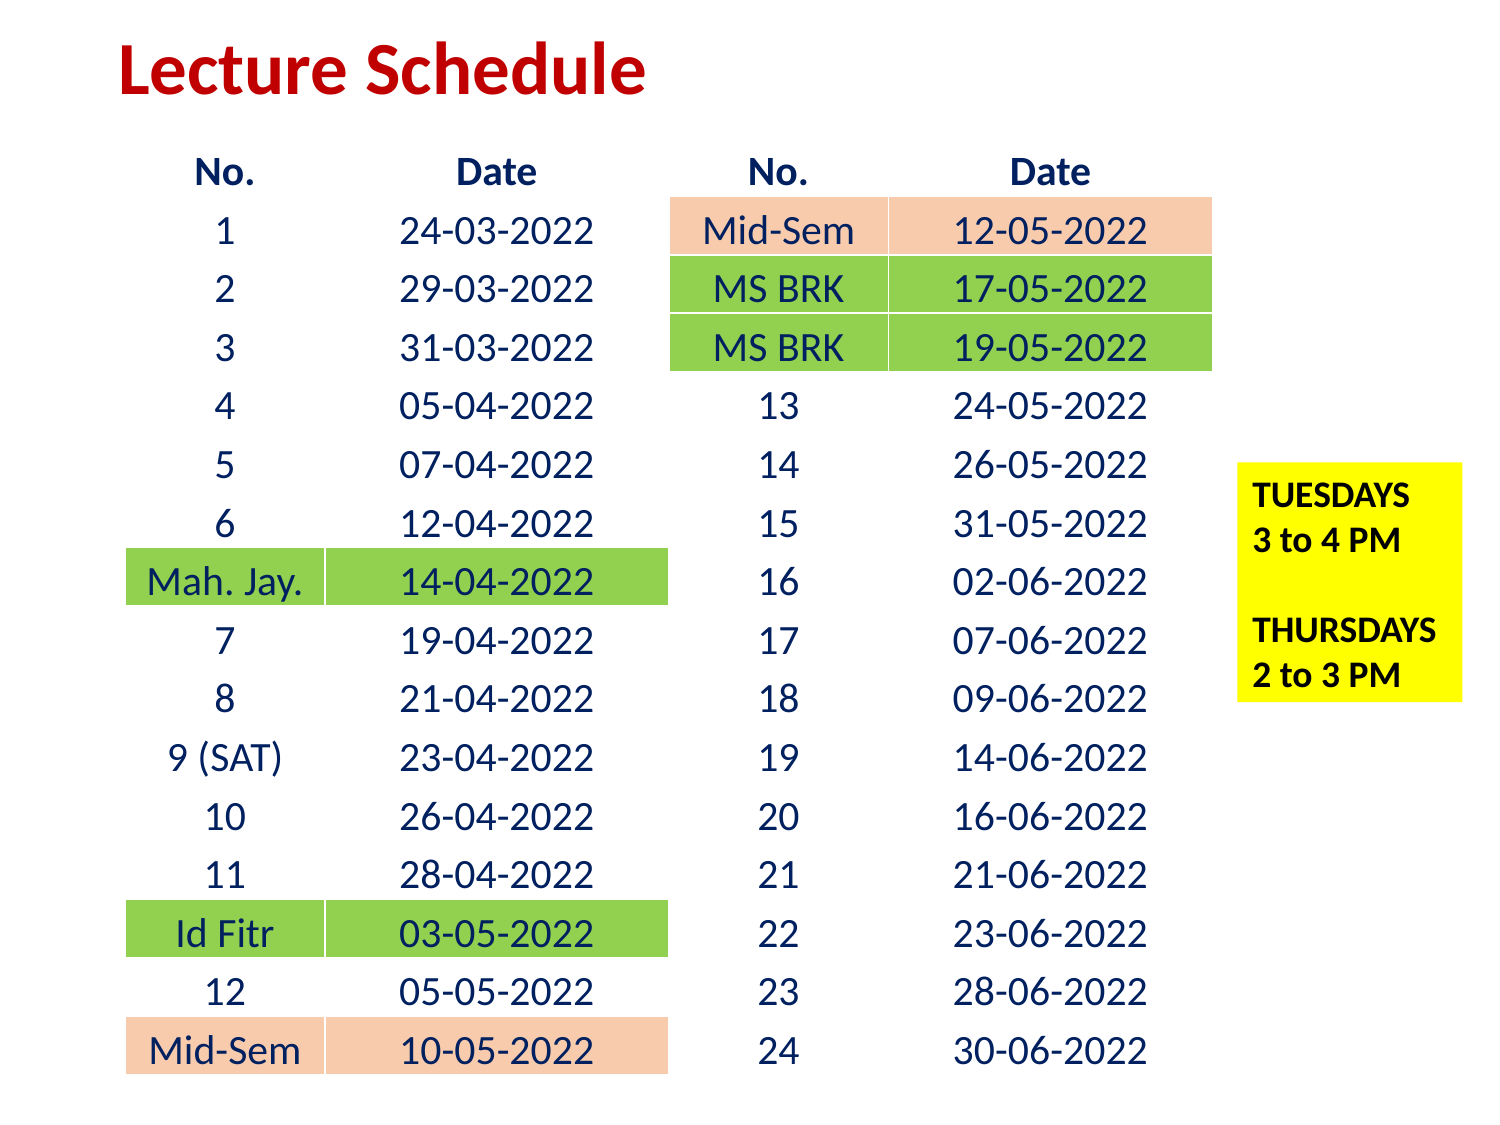

# Lecture Schedule
| No. | Date | No. | Date |
| --- | --- | --- | --- |
| 1 | 24-03-2022 | Mid-Sem | 12-05-2022 |
| 2 | 29-03-2022 | MS BRK | 17-05-2022 |
| 3 | 31-03-2022 | MS BRK | 19-05-2022 |
| 4 | 05-04-2022 | 13 | 24-05-2022 |
| 5 | 07-04-2022 | 14 | 26-05-2022 |
| 6 | 12-04-2022 | 15 | 31-05-2022 |
| Mah. Jay. | 14-04-2022 | 16 | 02-06-2022 |
| 7 | 19-04-2022 | 17 | 07-06-2022 |
| 8 | 21-04-2022 | 18 | 09-06-2022 |
| 9 (SAT) | 23-04-2022 | 19 | 14-06-2022 |
| 10 | 26-04-2022 | 20 | 16-06-2022 |
| 11 | 28-04-2022 | 21 | 21-06-2022 |
| Id Fitr | 03-05-2022 | 22 | 23-06-2022 |
| 12 | 05-05-2022 | 23 | 28-06-2022 |
| Mid-Sem | 10-05-2022 | 24 | 30-06-2022 |
TUESDAYS
3 to 4 PM

THURSDAYS
2 to 3 PM